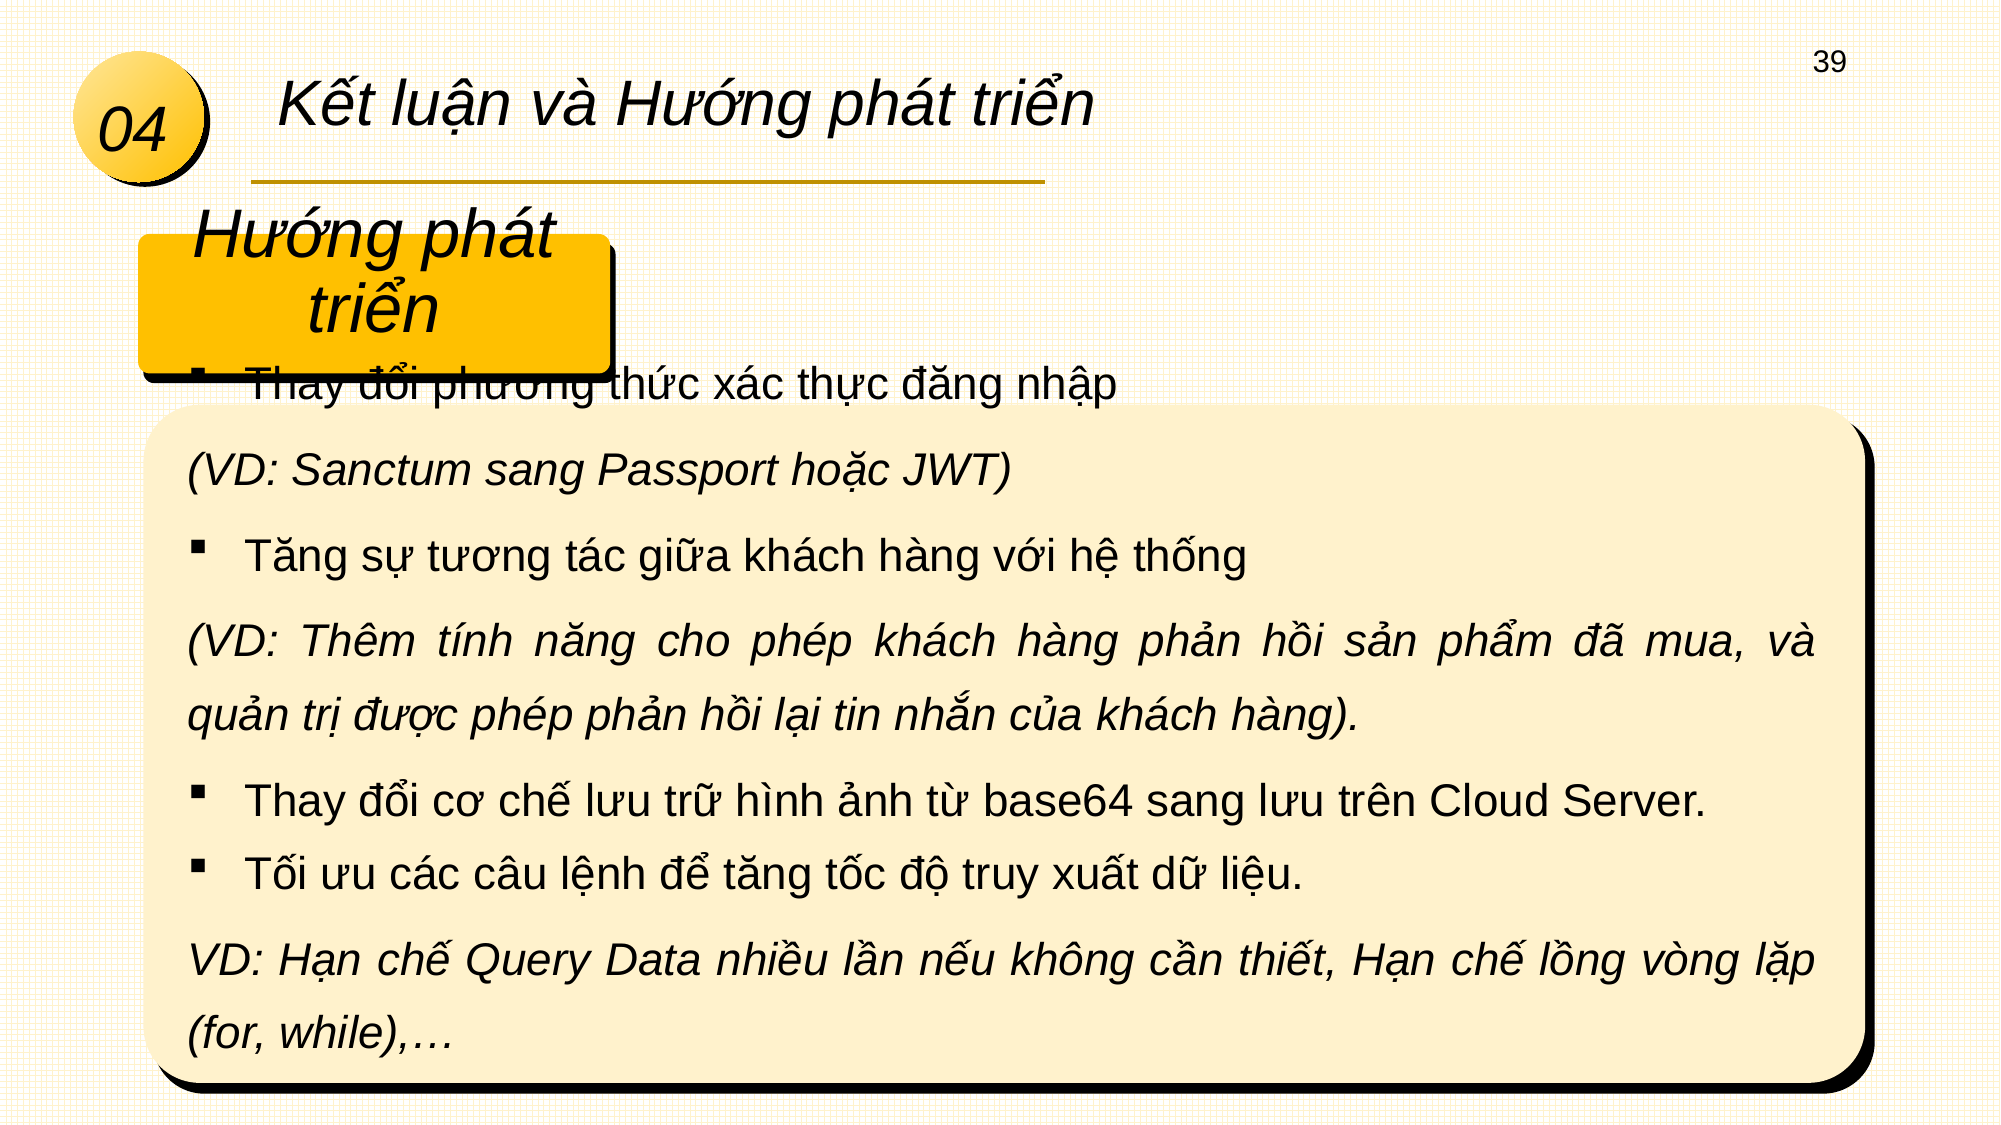

39
04

Kết luận và Hướng phát triển

Hướng phát triển
Thay đổi phương thức xác thực đăng nhập
(VD: Sanctum sang Passport hoặc JWT)
Tăng sự tương tác giữa khách hàng với hệ thống
(VD: Thêm tính năng cho phép khách hàng phản hồi sản phẩm đã mua, và quản trị được phép phản hồi lại tin nhắn của khách hàng).
Thay đổi cơ chế lưu trữ hình ảnh từ base64 sang lưu trên Cloud Server.
Tối ưu các câu lệnh để tăng tốc độ truy xuất dữ liệu.
VD: Hạn chế Query Data nhiều lần nếu không cần thiết, Hạn chế lồng vòng lặp (for, while),…